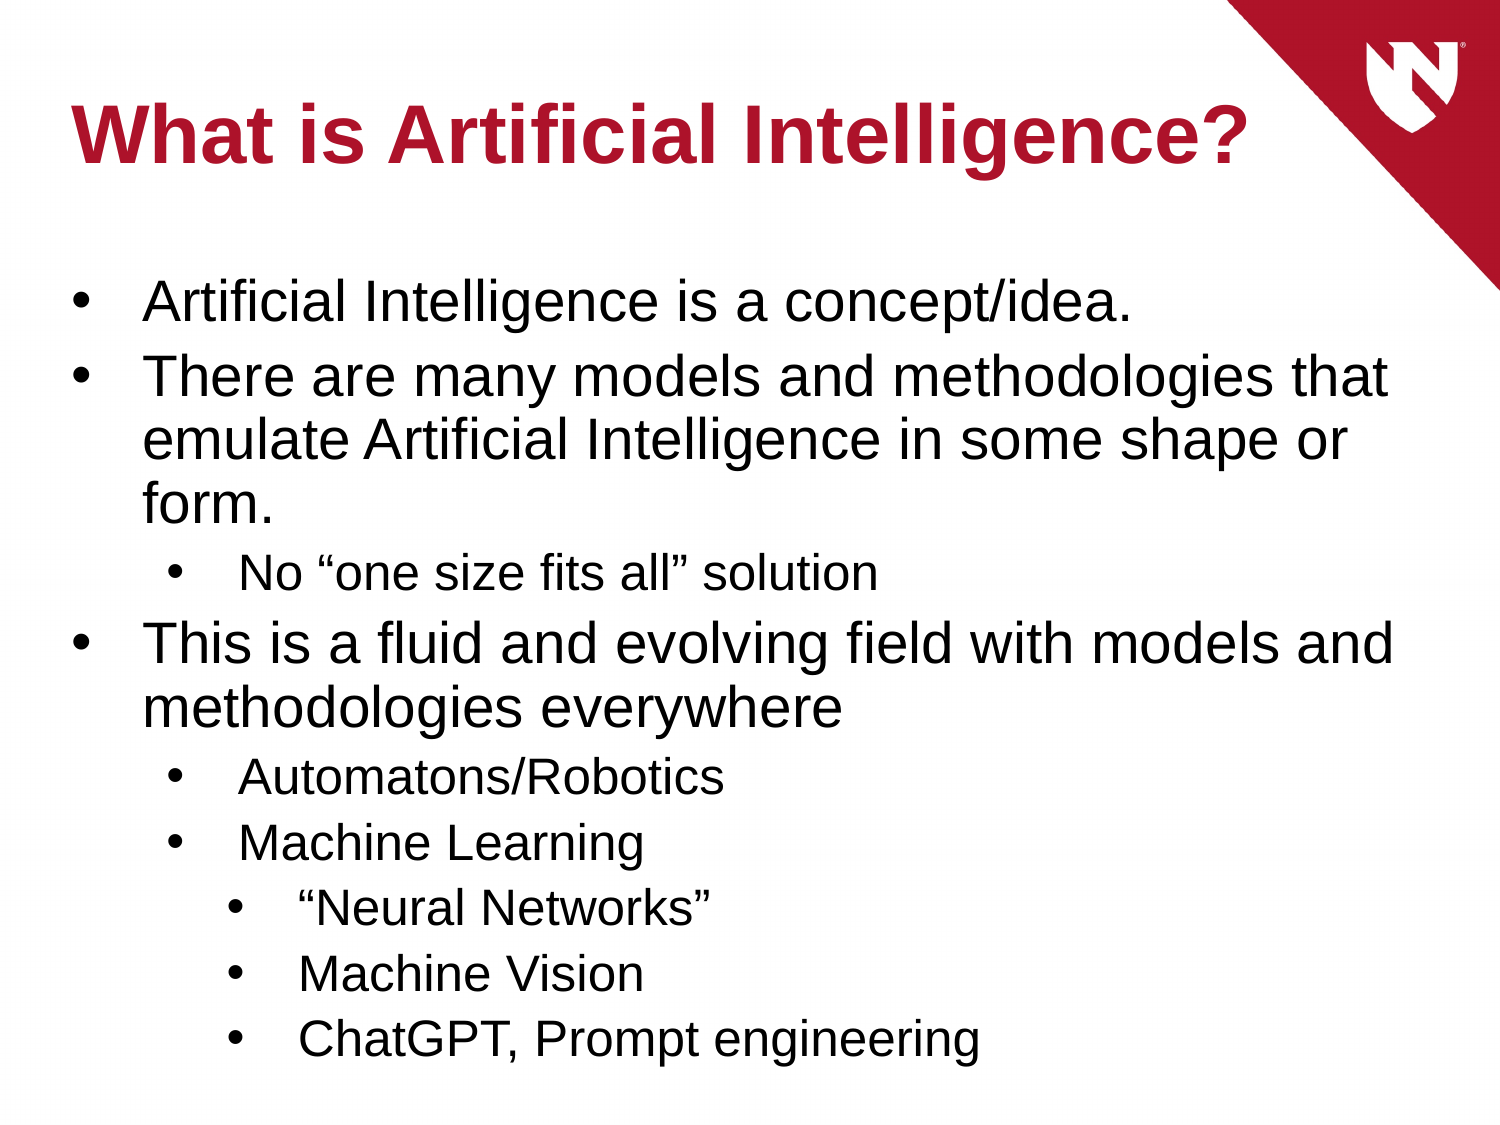

# What is Artificial Intelligence?
Artificial Intelligence is a concept/idea.
There are many models and methodologies that emulate Artificial Intelligence in some shape or form.
No “one size fits all” solution
This is a fluid and evolving field with models and methodologies everywhere
Automatons/Robotics
Machine Learning
“Neural Networks”
Machine Vision
ChatGPT, Prompt engineering